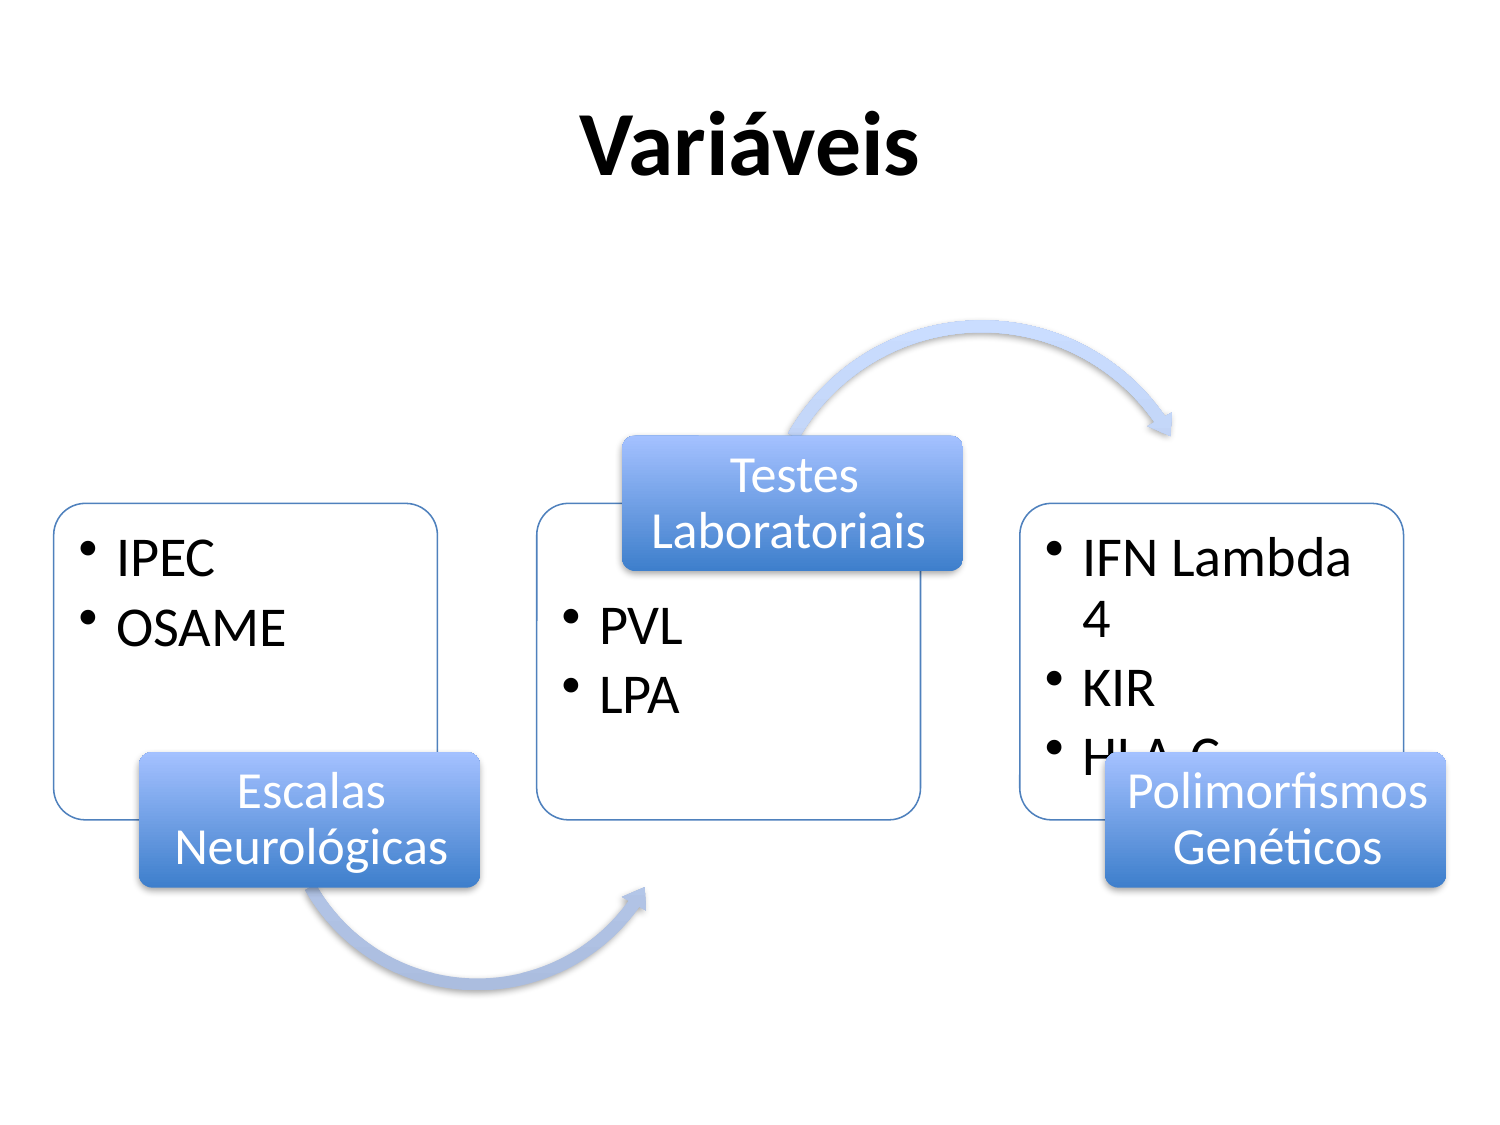

# Variáveis
IPEC
OSAME
Escalas Neurológicas
PVL
LPA
Testes Laboratoriais
IFN Lambda 4
KIR
HLA-C
Polimorfismos Genéticos